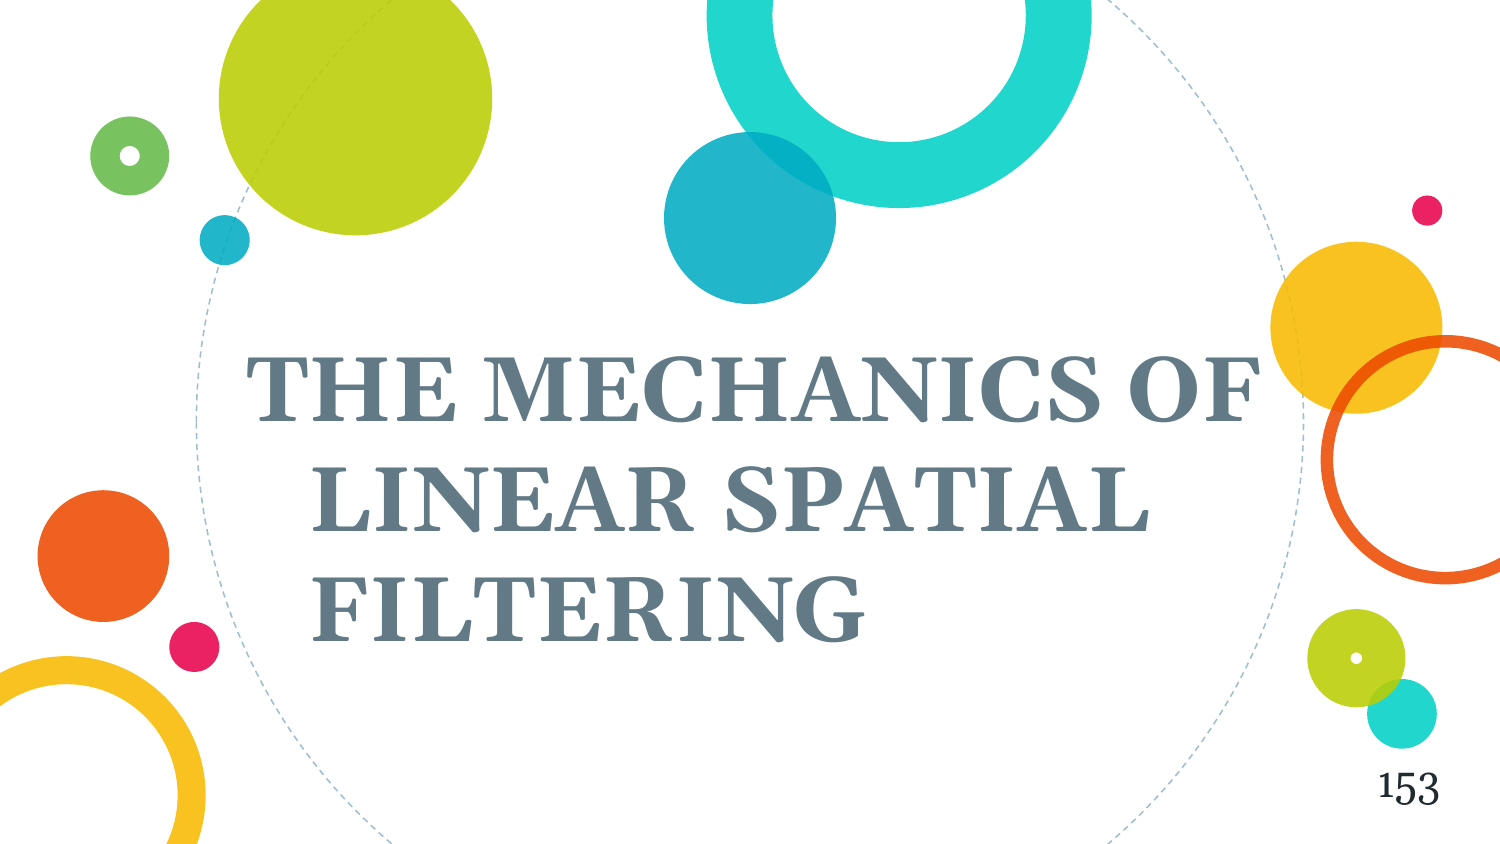

THE MECHANICS OF LINEAR SPATIAL FILTERING
153